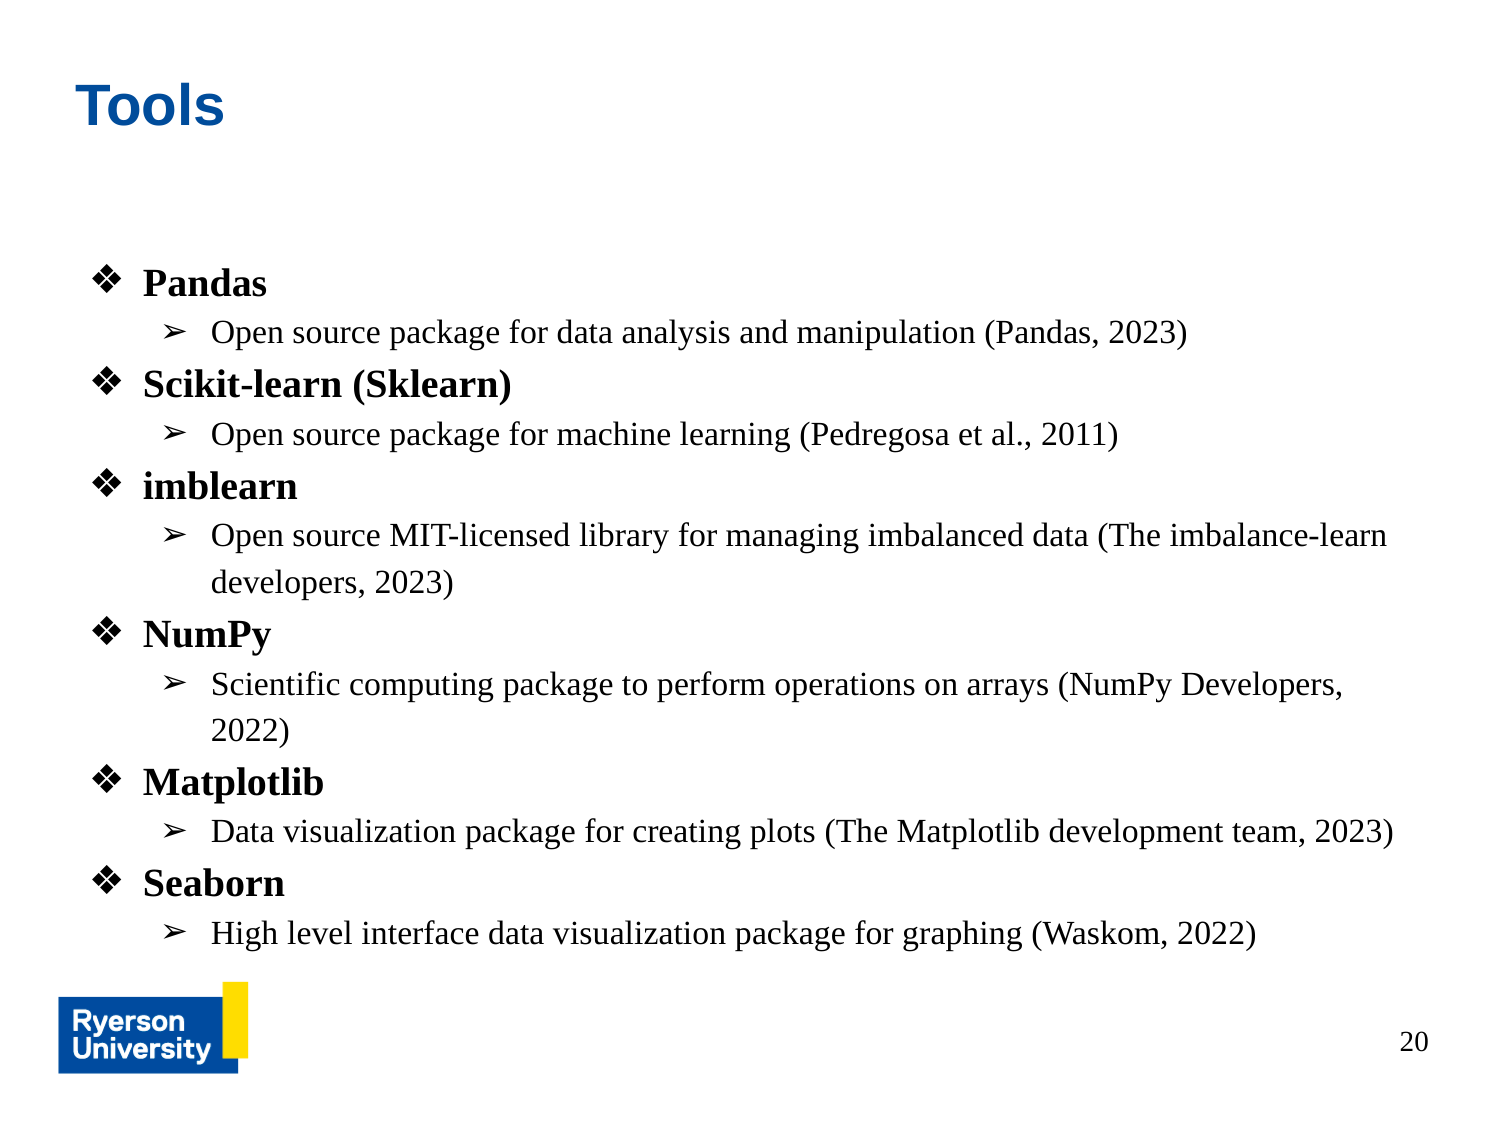

# Tools
Pandas
Open source package for data analysis and manipulation (Pandas, 2023)
Scikit-learn (Sklearn)
Open source package for machine learning (Pedregosa et al., 2011)
imblearn
Open source MIT-licensed library for managing imbalanced data (The imbalance-learn developers, 2023)
NumPy
Scientific computing package to perform operations on arrays (NumPy Developers, 2022)
Matplotlib
Data visualization package for creating plots (The Matplotlib development team, 2023)
Seaborn
High level interface data visualization package for graphing (Waskom, 2022)
20